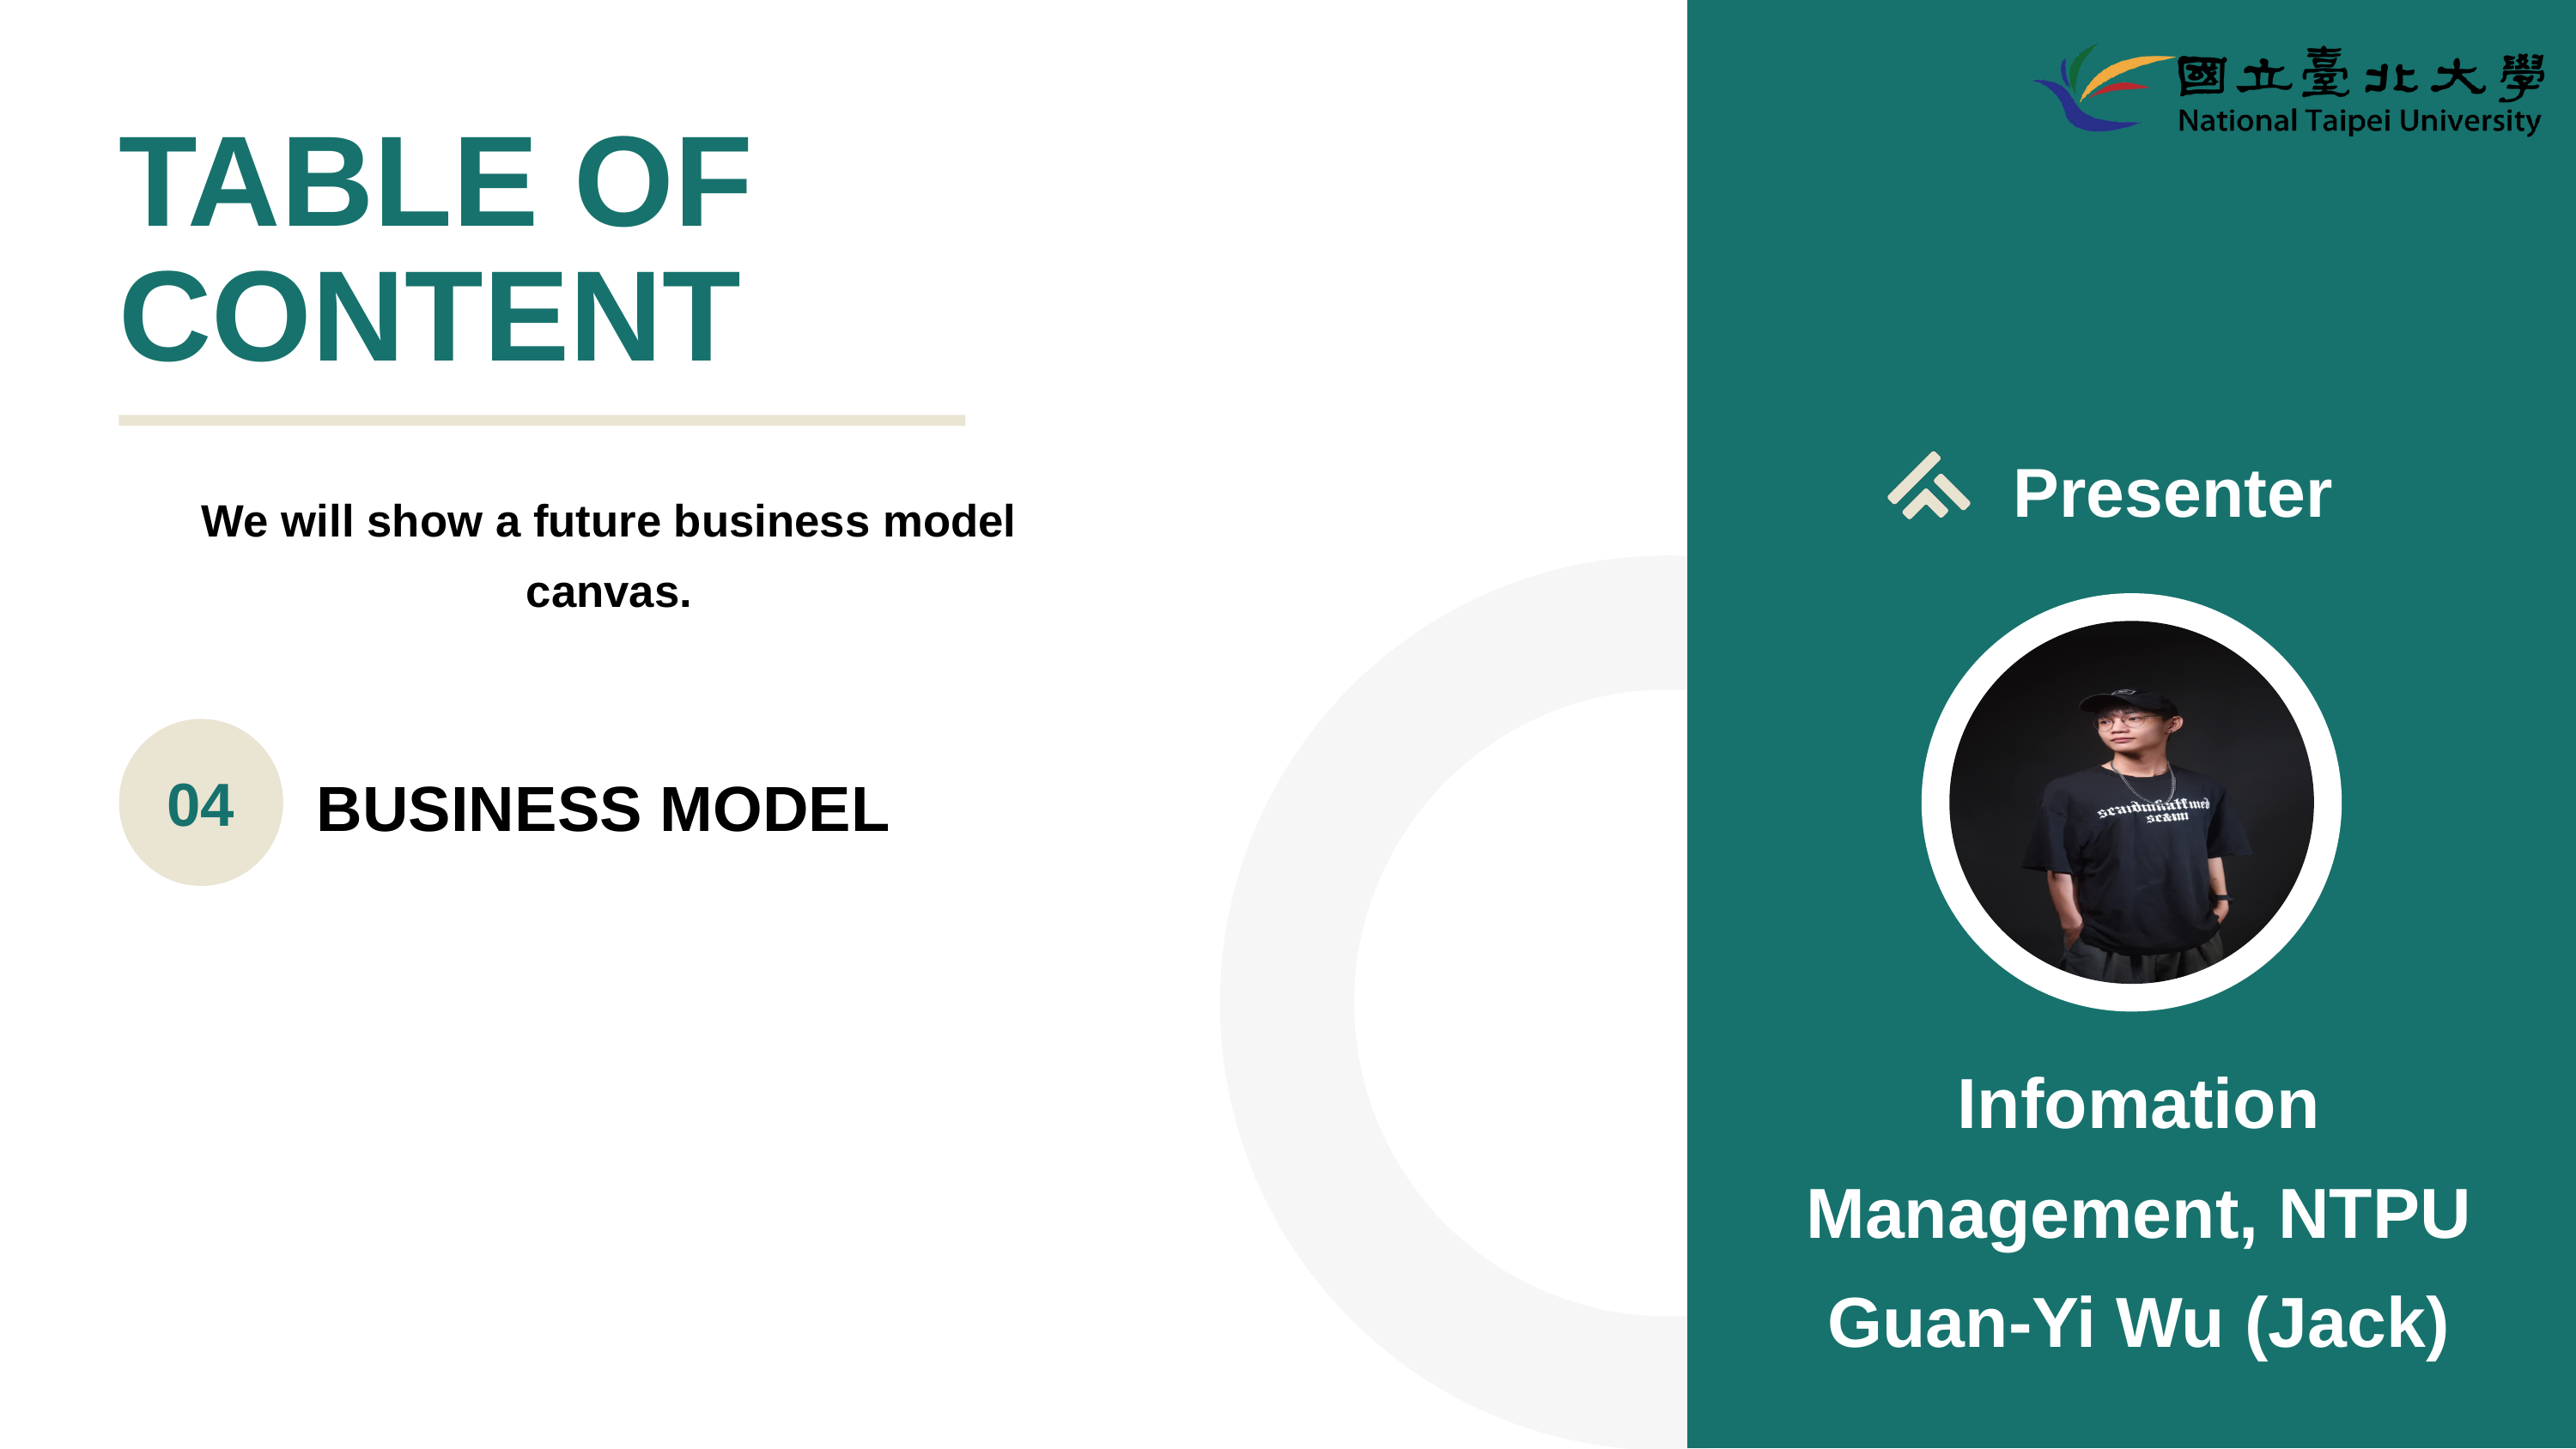

TABLE OF CONTENT

Presenter

We will show a future business model canvas.

04
BUSINESS MODEL
Infomation
Management, NTPU
Guan-Yi Wu (Jack)